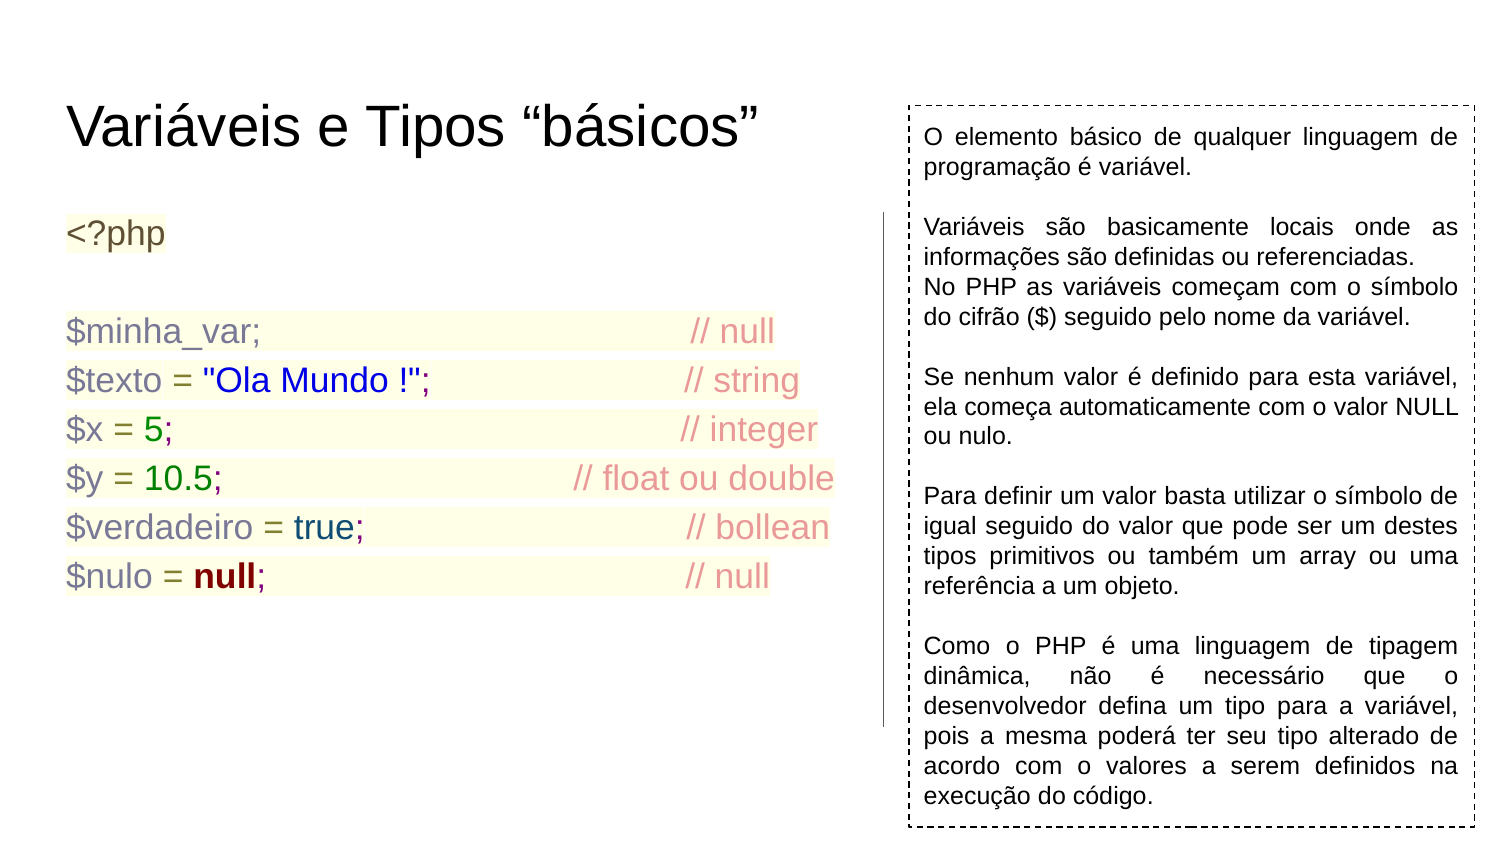

# Variáveis e Tipos “básicos”
O elemento básico de qualquer linguagem de programação é variável.

Variáveis são basicamente locais onde as informações são definidas ou referenciadas.
No PHP as variáveis começam com o símbolo do cifrão ($) seguido pelo nome da variável.

Se nenhum valor é definido para esta variável, ela começa automaticamente com o valor NULL ou nulo.

Para definir um valor basta utilizar o símbolo de igual seguido do valor que pode ser um destes tipos primitivos ou também um array ou uma referência a um objeto.

Como o PHP é uma linguagem de tipagem dinâmica, não é necessário que o desenvolvedor defina um tipo para a variável, pois a mesma poderá ter seu tipo alterado de acordo com o valores a serem definidos na execução do código.
<?php
$minha_var;                                            // null
$texto = "Ola Mundo !";                          // string
$x = 5;                                                    // integer
$y = 10.5;                                    // float ou double
$verdadeiro = true;                                 // bollean
$nulo = null;                                           // null